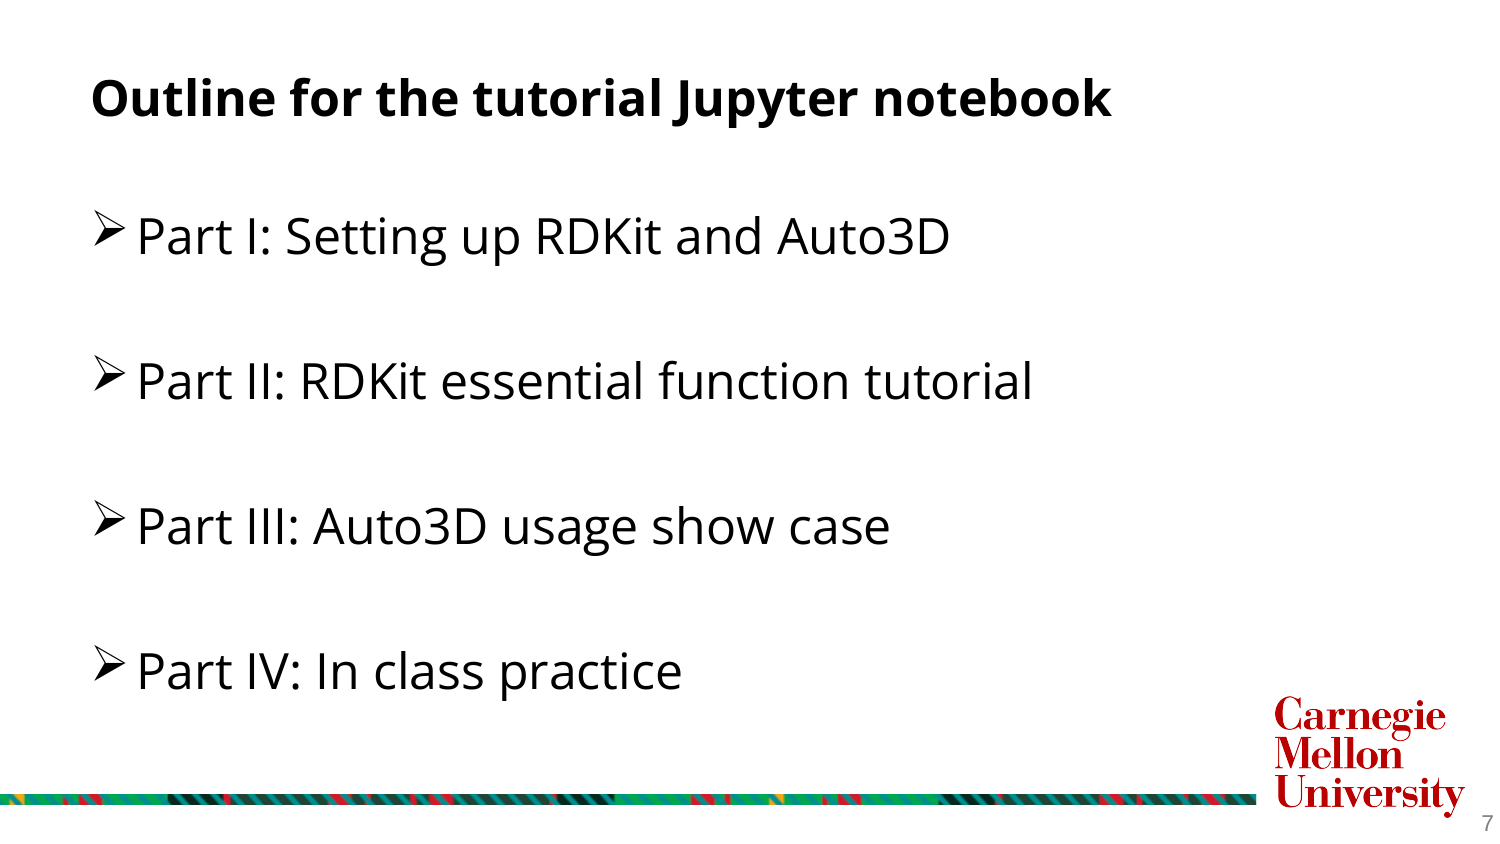

# Outline for the tutorial Jupyter notebook
Part I: Setting up RDKit and Auto3D

Part II: RDKit essential function tutorial

Part III: Auto3D usage show case

Part IV: In class practice